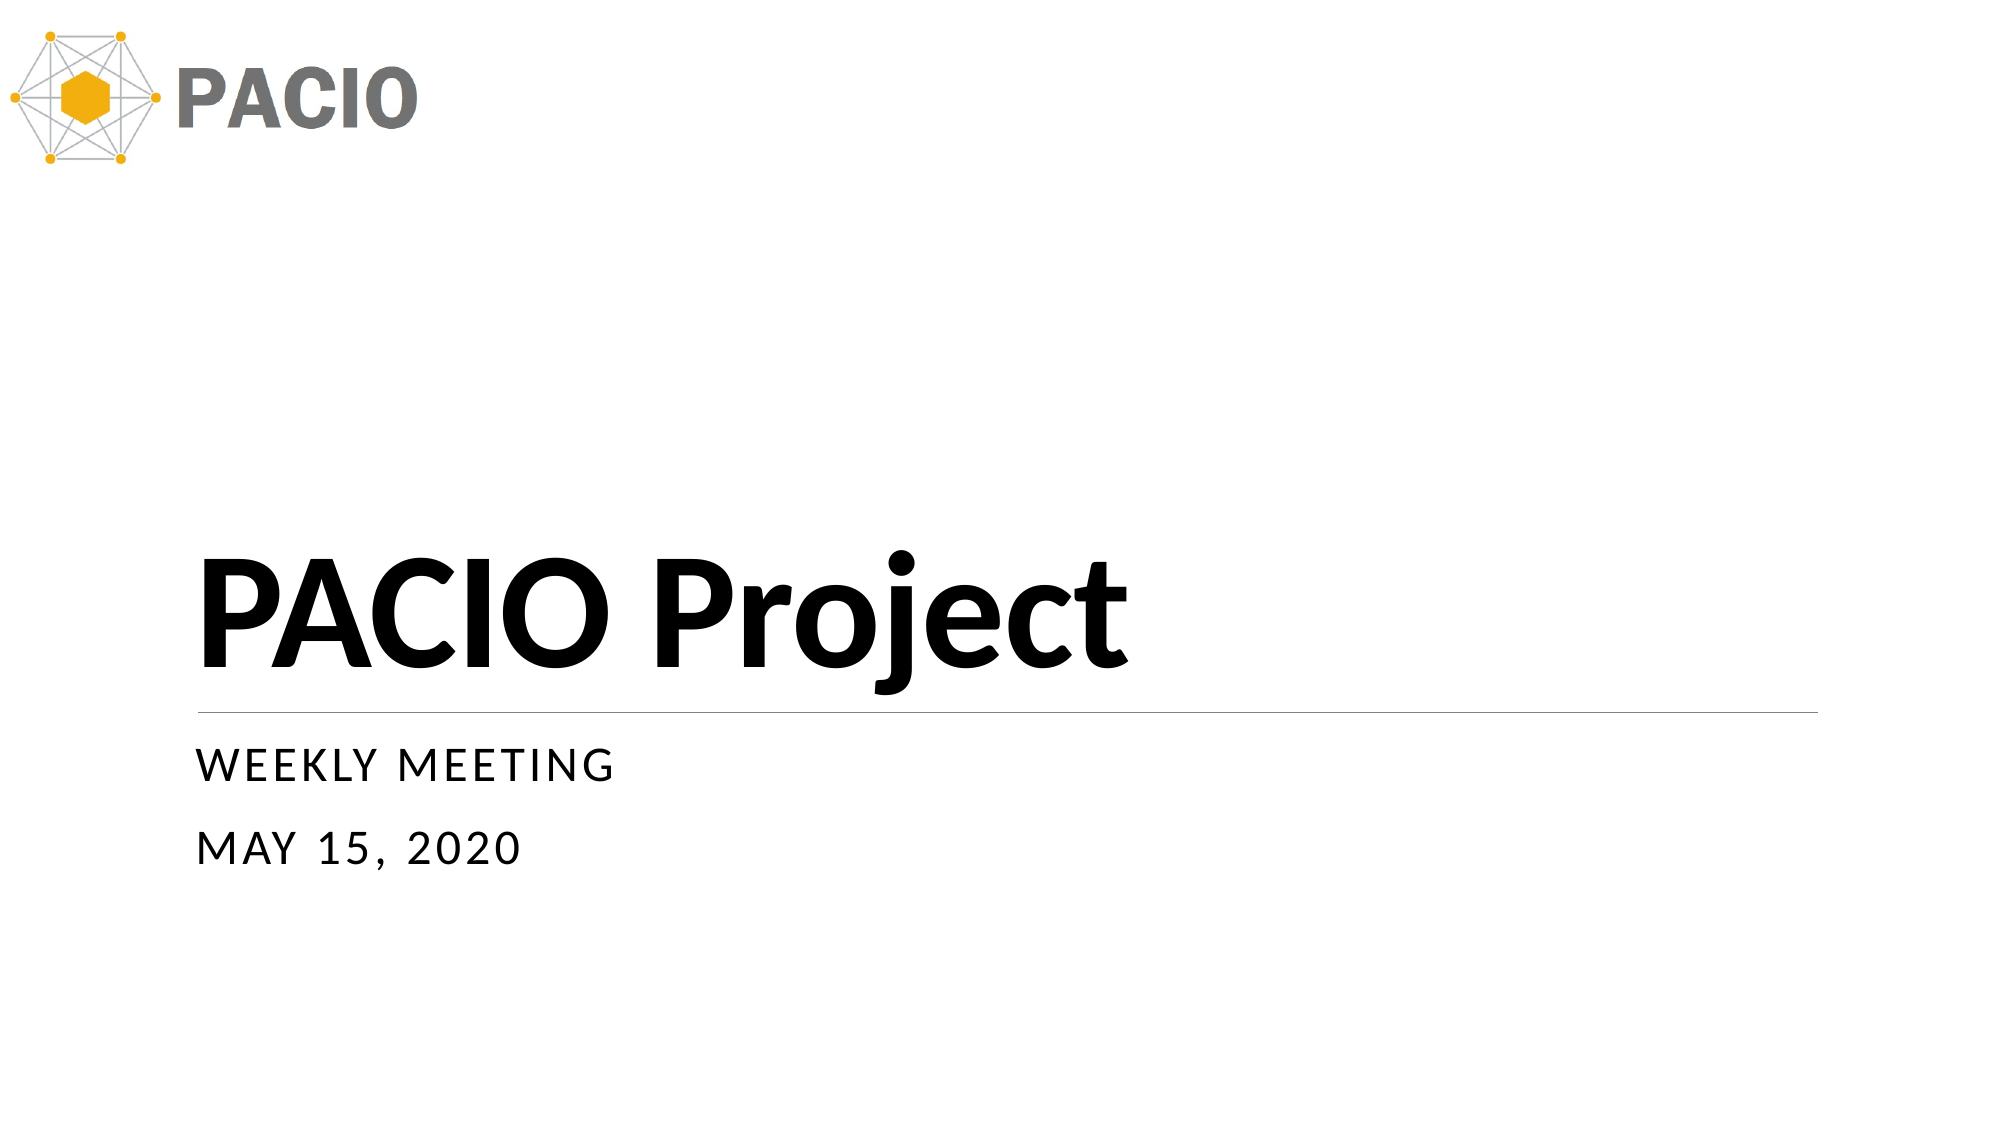

# PACIO Project
Weekly meeting
May 15, 2020